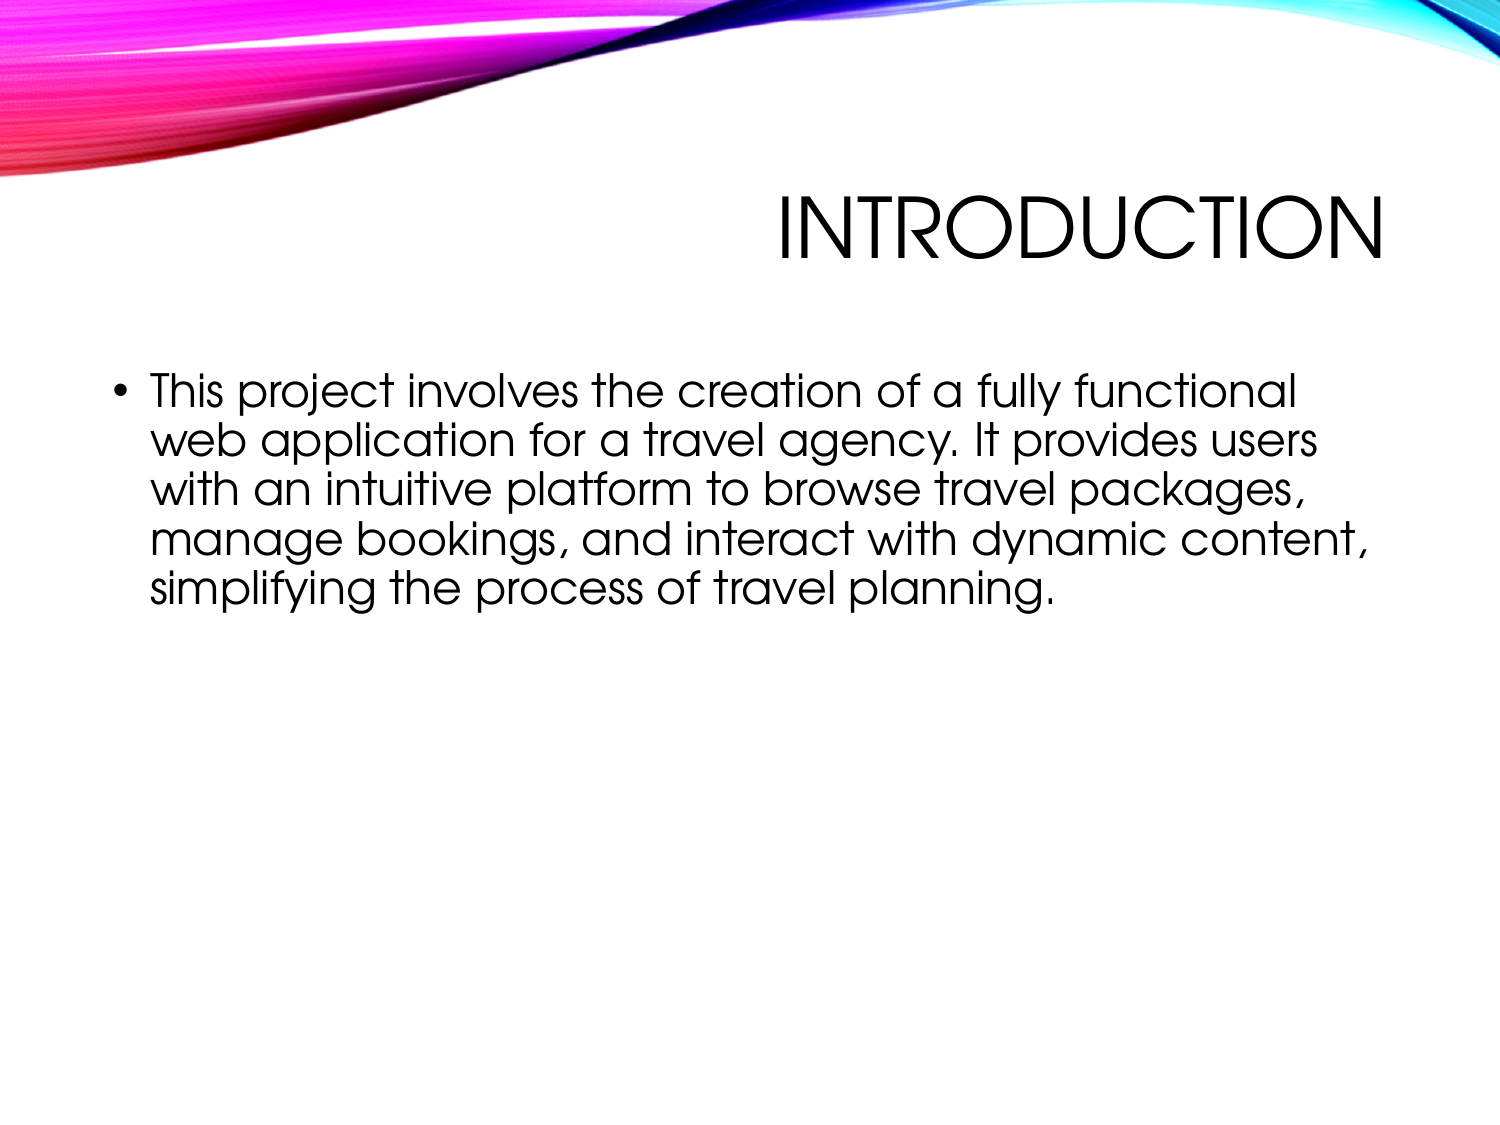

# Introduction
This project involves the creation of a fully functional web application for a travel agency. It provides users with an intuitive platform to browse travel packages, manage bookings, and interact with dynamic content, simplifying the process of travel planning.